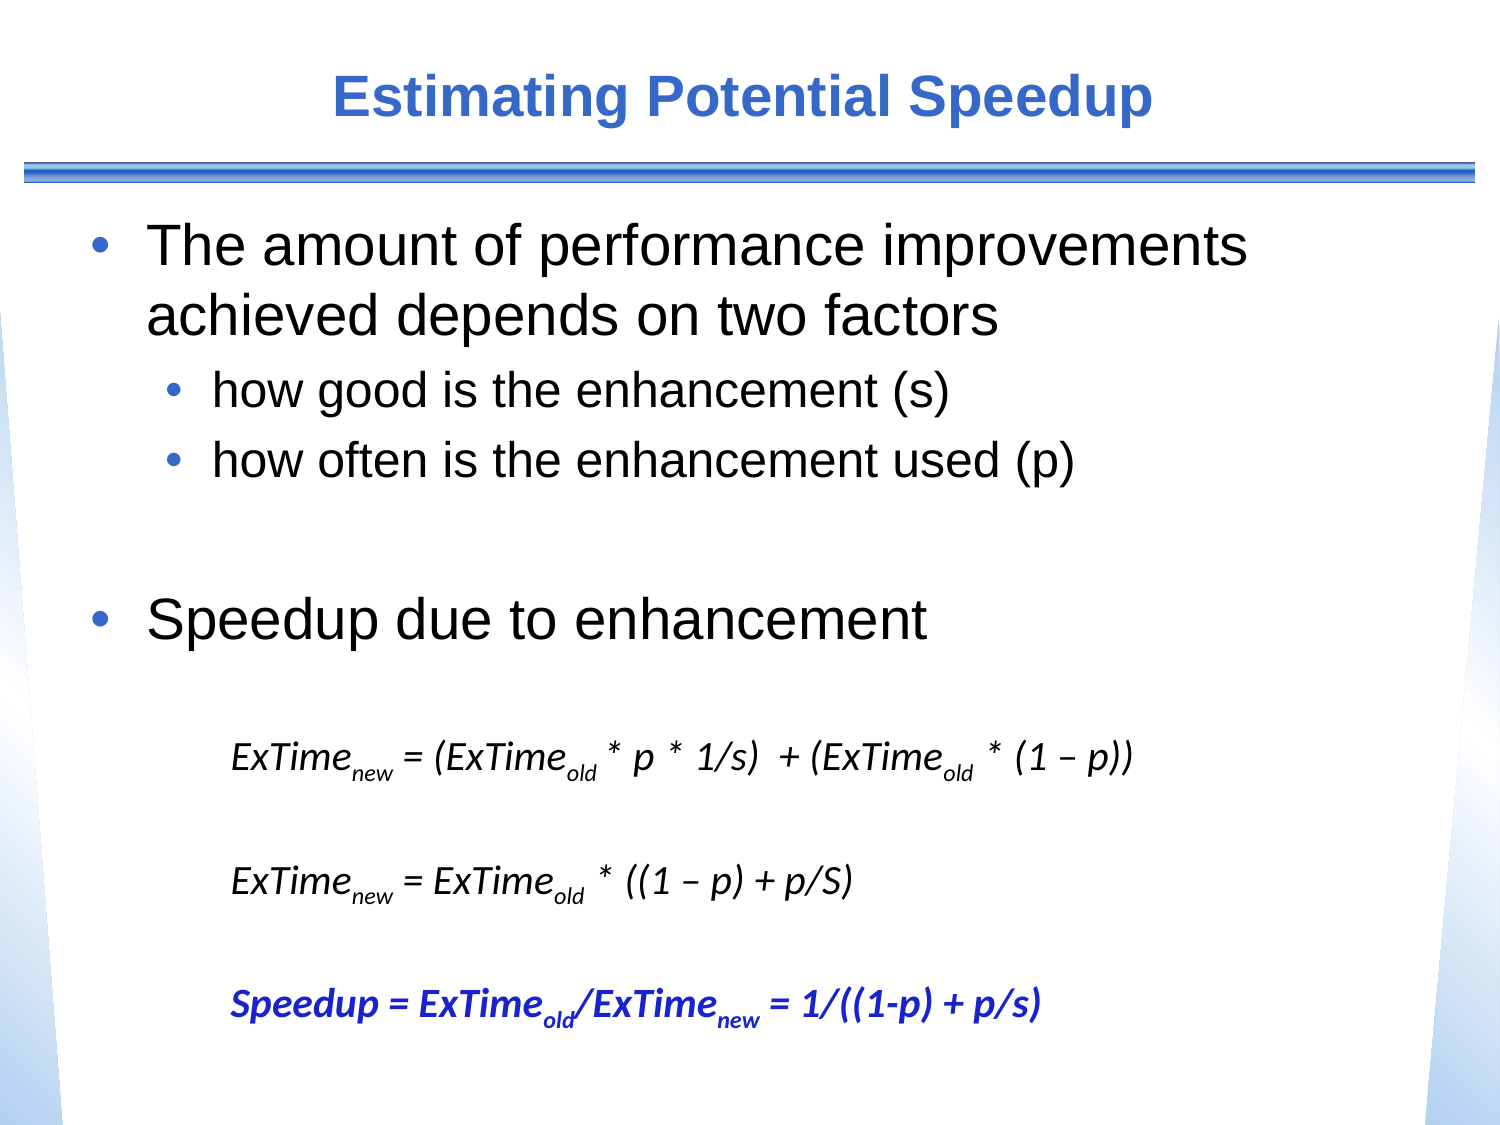

# Estimating Potential Speedup
The amount of performance improvements achieved depends on two factors
how good is the enhancement (s)
how often is the enhancement used (p)

Speedup due to enhancement

ExTimenew = (ExTimeold * p * 1/s)  + (ExTimeold * (1 – p))

ExTimenew = ExTimeold * ((1 – p) + p/S)

Speedup = ExTimeold/ExTimenew = 1/((1-p) + p/s)